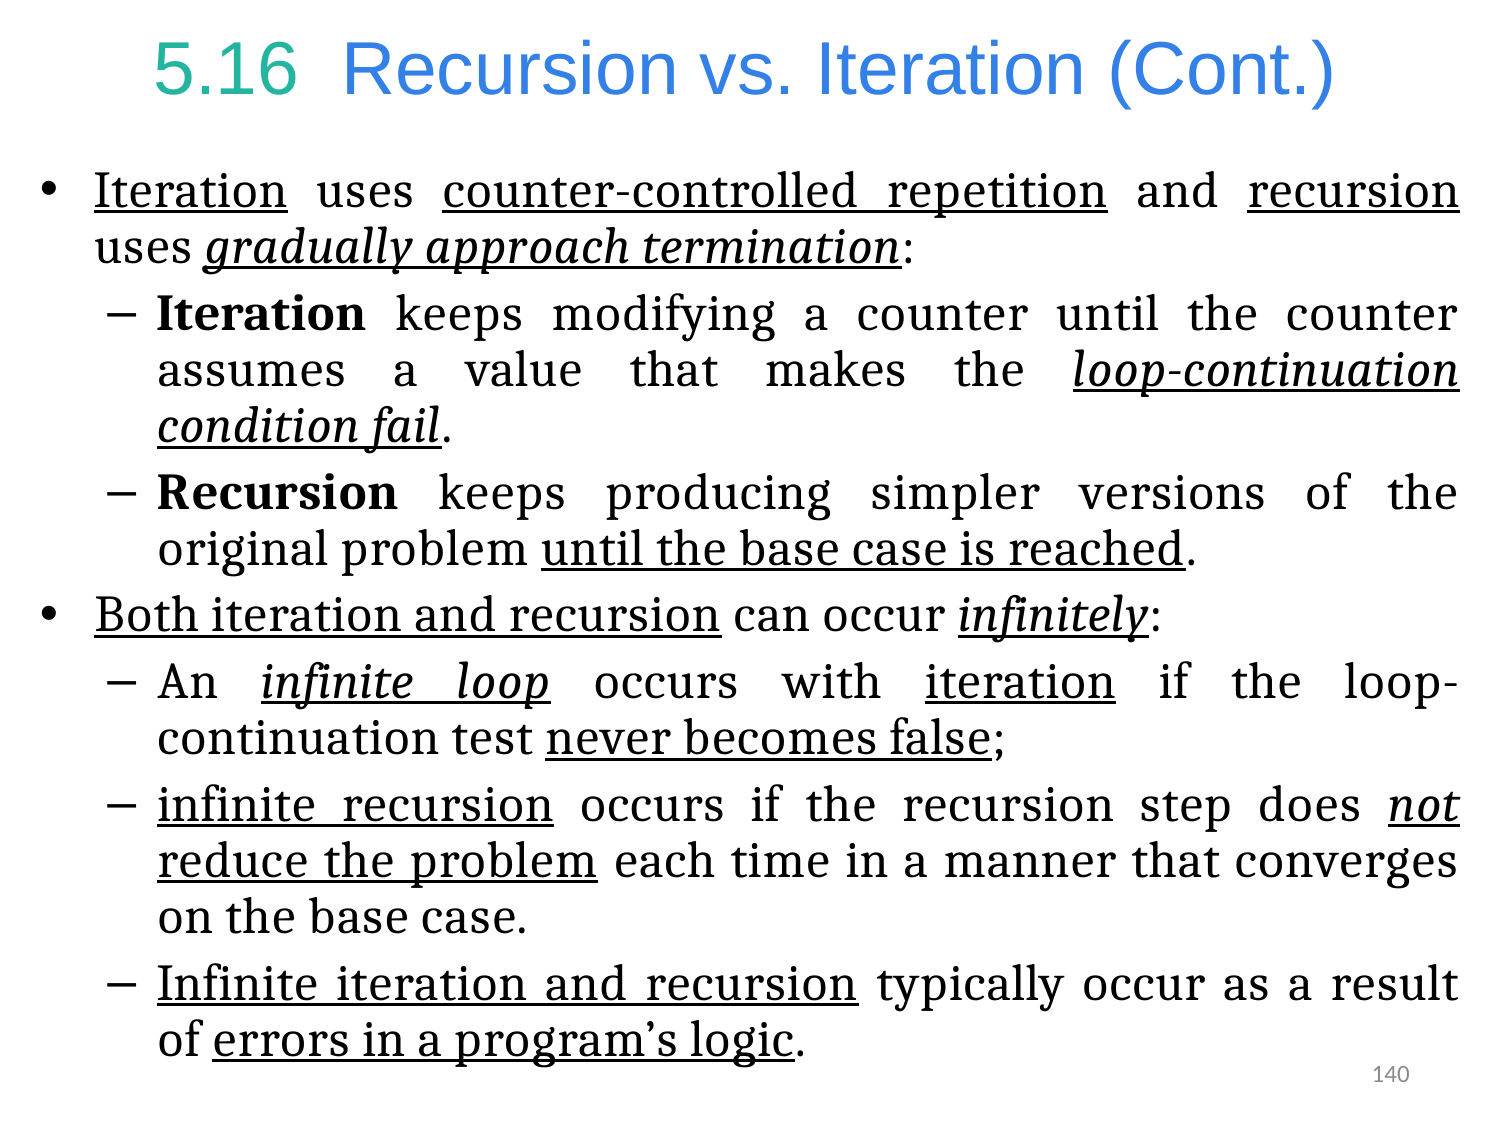

# 5.16  Recursion vs. Iteration (Cont.)
Iteration uses counter-controlled repetition and recursion uses gradually approach termination:
Iteration keeps modifying a counter until the counter assumes a value that makes the loop-continuation condition fail.
Recursion keeps producing simpler versions of the original problem until the base case is reached.
Both iteration and recursion can occur infinitely:
An infinite loop occurs with iteration if the loop-continuation test never becomes false;
infinite recursion occurs if the recursion step does not reduce the problem each time in a manner that converges on the base case.
Infinite iteration and recursion typically occur as a result of errors in a program’s logic.

140